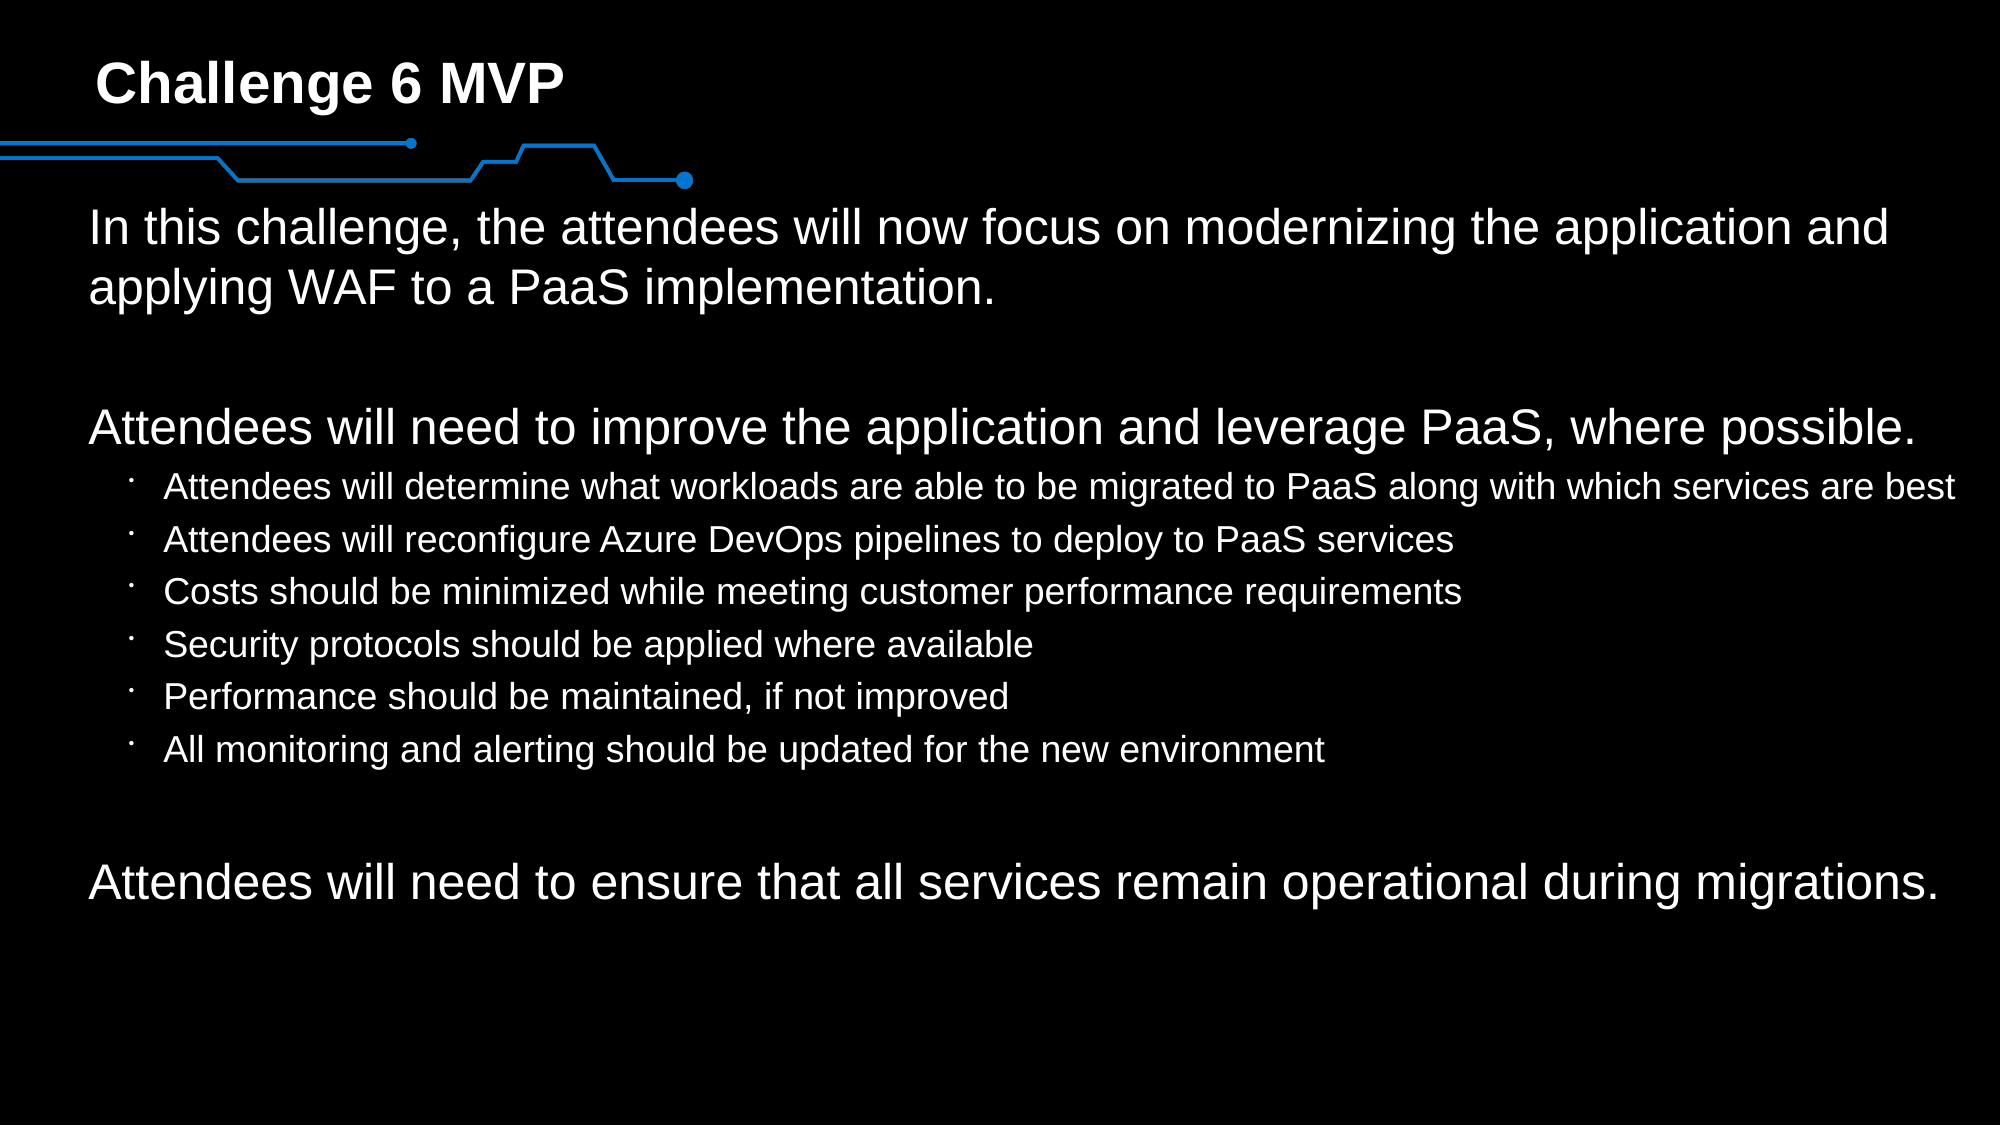

# Challenge 6 MVP
In this challenge, the attendees will now focus on modernizing the application and applying WAF to a PaaS implementation.

Attendees will need to improve the application and leverage PaaS, where possible.
Attendees will determine what workloads are able to be migrated to PaaS along with which services are best
Attendees will reconfigure Azure DevOps pipelines to deploy to PaaS services
Costs should be minimized while meeting customer performance requirements
Security protocols should be applied where available
Performance should be maintained, if not improved
All monitoring and alerting should be updated for the new environment

Attendees will need to ensure that all services remain operational during migrations.